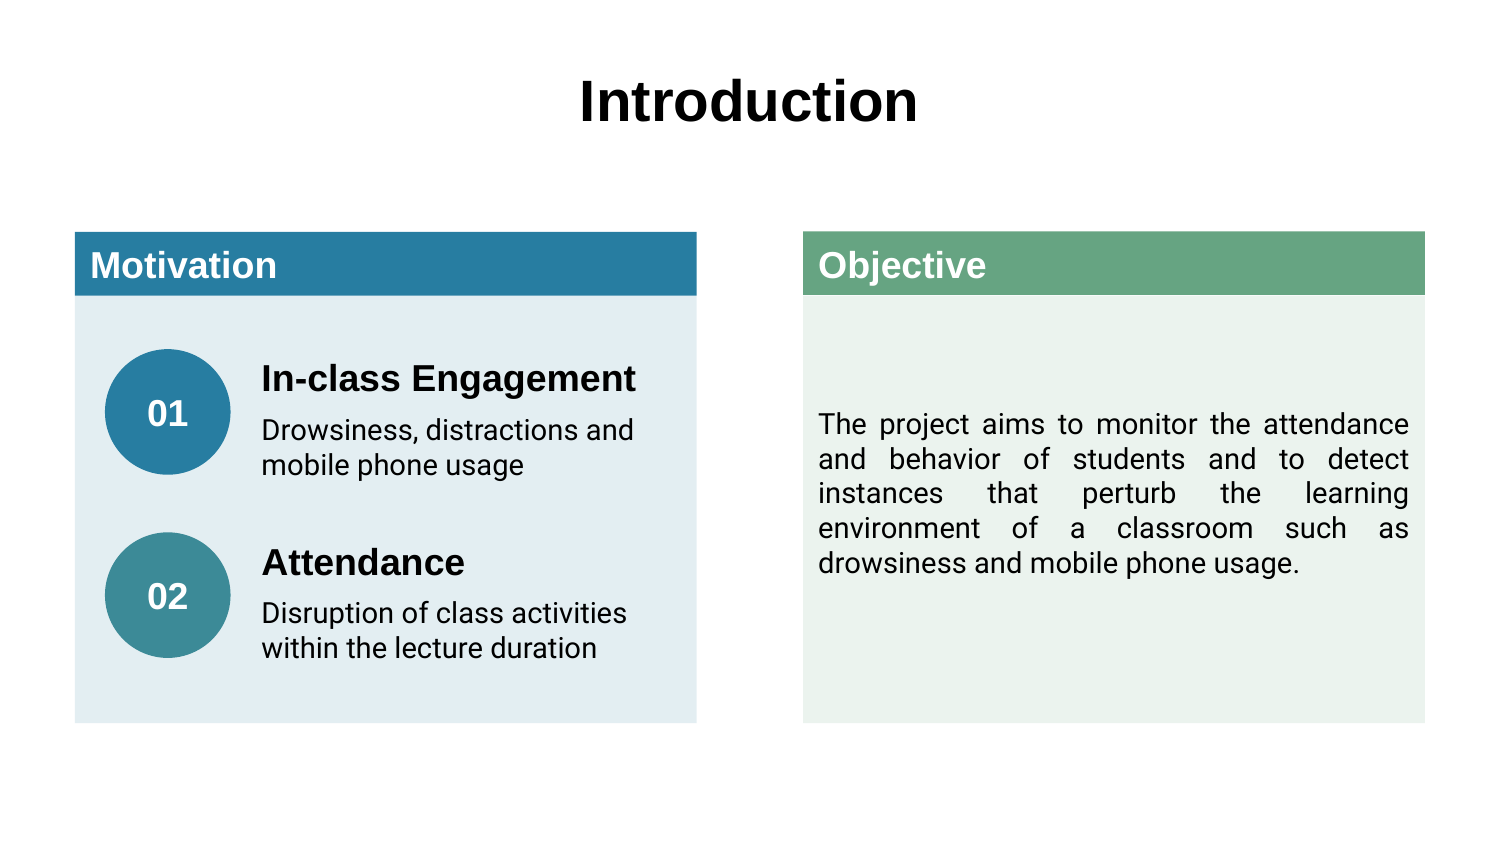

# Introduction
Objective
The project aims to monitor the attendance and behavior of students and to detect instances that perturb the learning environment of a classroom such as drowsiness and mobile phone usage.

Motivation

In-class Engagement
Drowsiness, distractions and mobile phone usage
01
02
Attendance
Disruption of class activities within the lecture duration